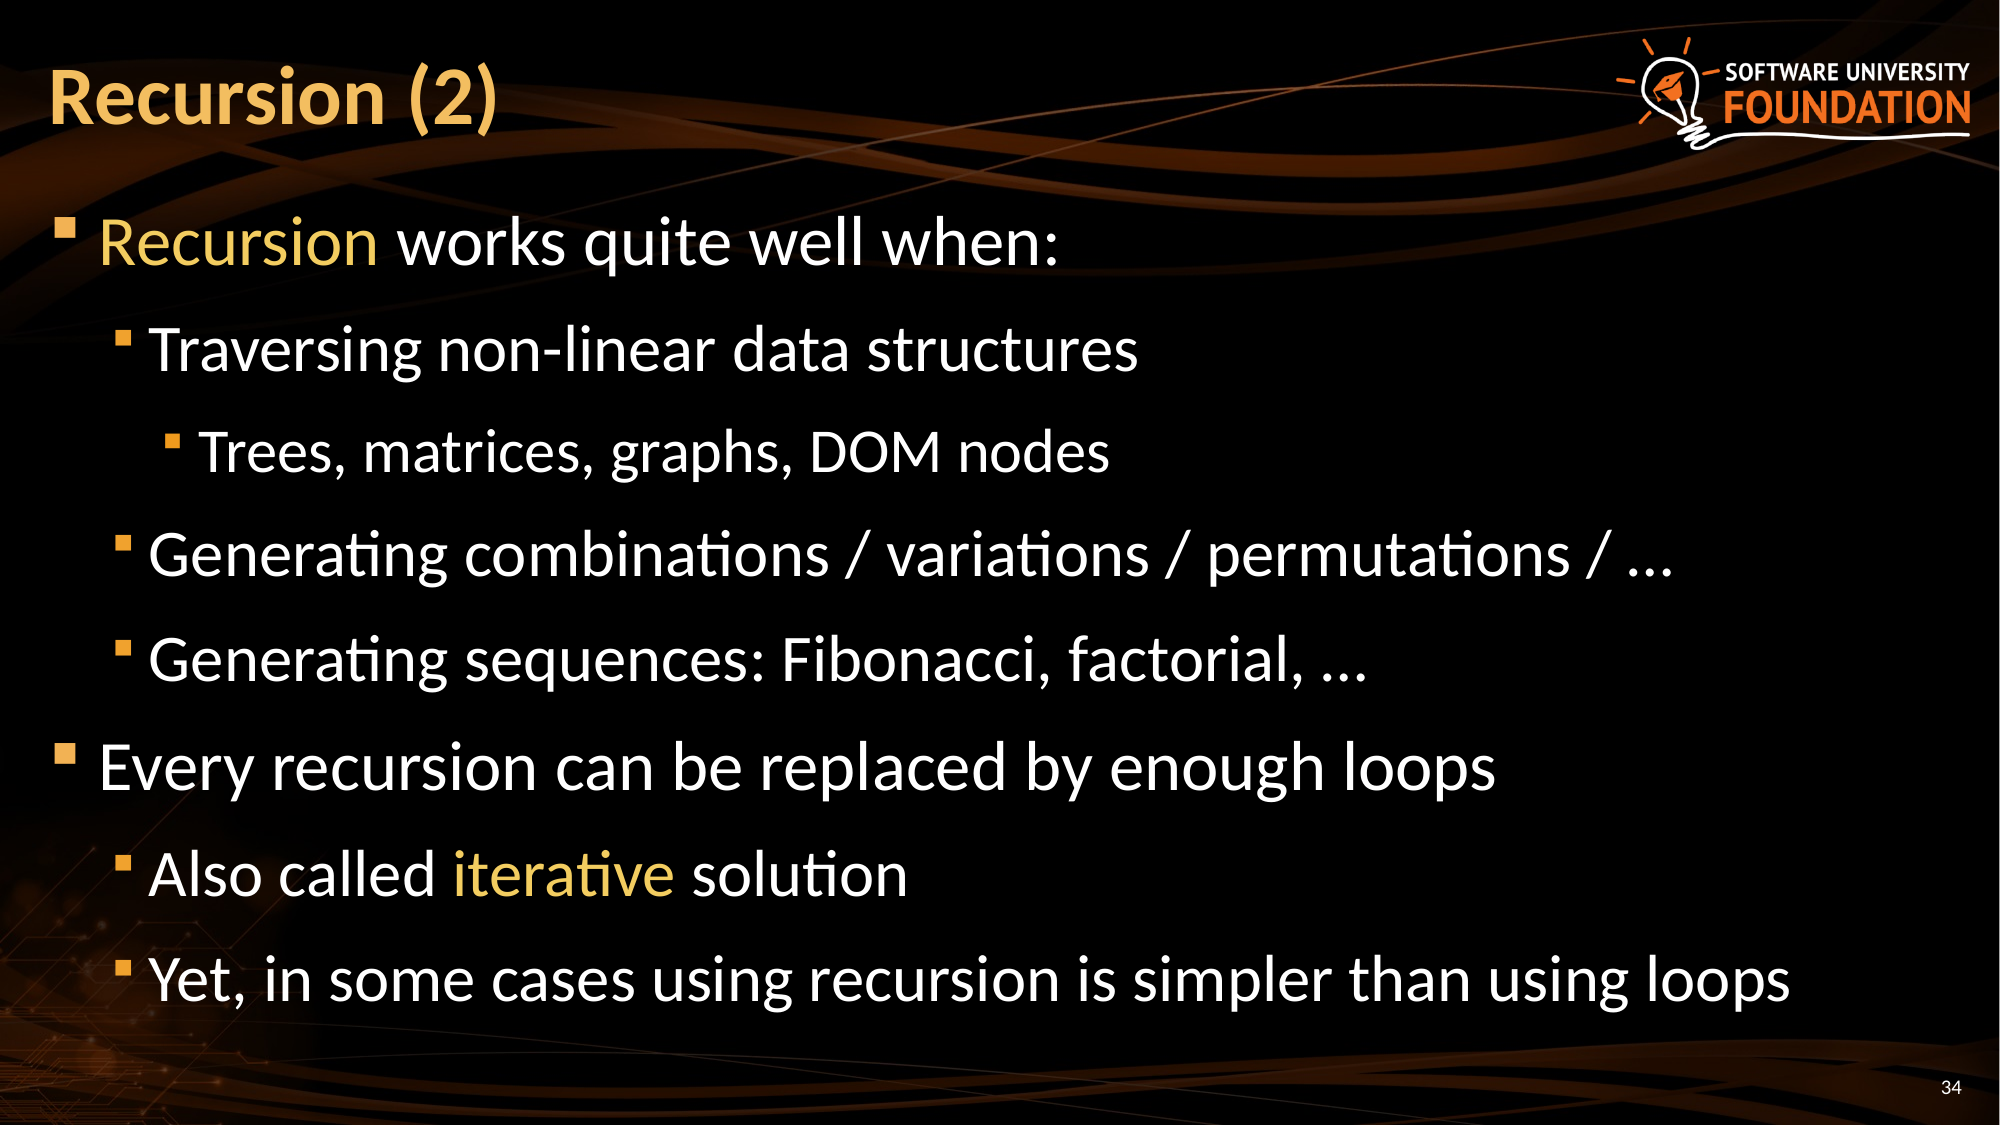

# Recursion (2)
Recursion works quite well when:
Traversing non-linear data structures
Trees, matrices, graphs, DOM nodes
Generating combinations / variations / permutations / …
Generating sequences: Fibonacci, factorial, …
Every recursion can be replaced by enough loops
Also called iterative solution
Yet, in some cases using recursion is simpler than using loops
34